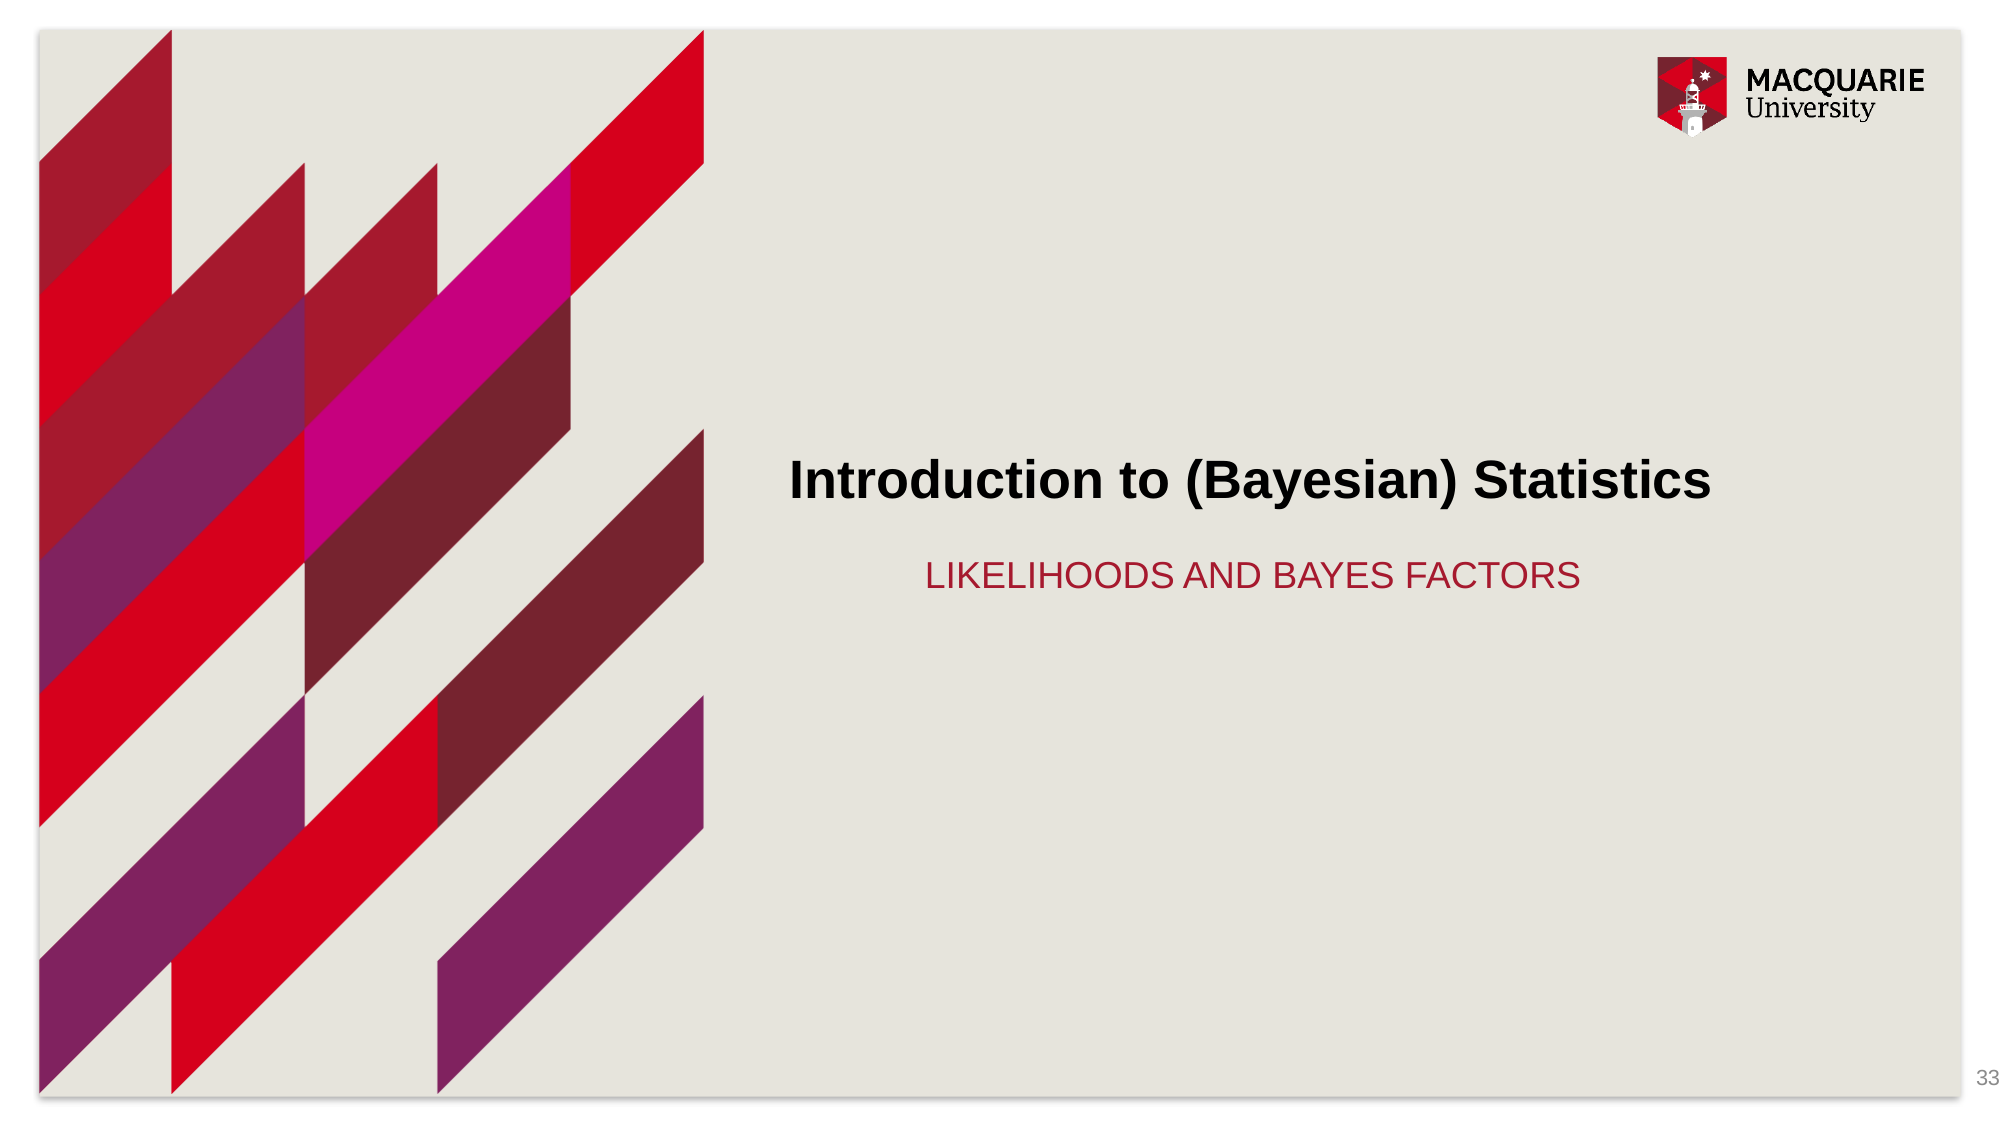

# Introduction to (Bayesian) Statistics
Likelihoods and Bayes Factors

33